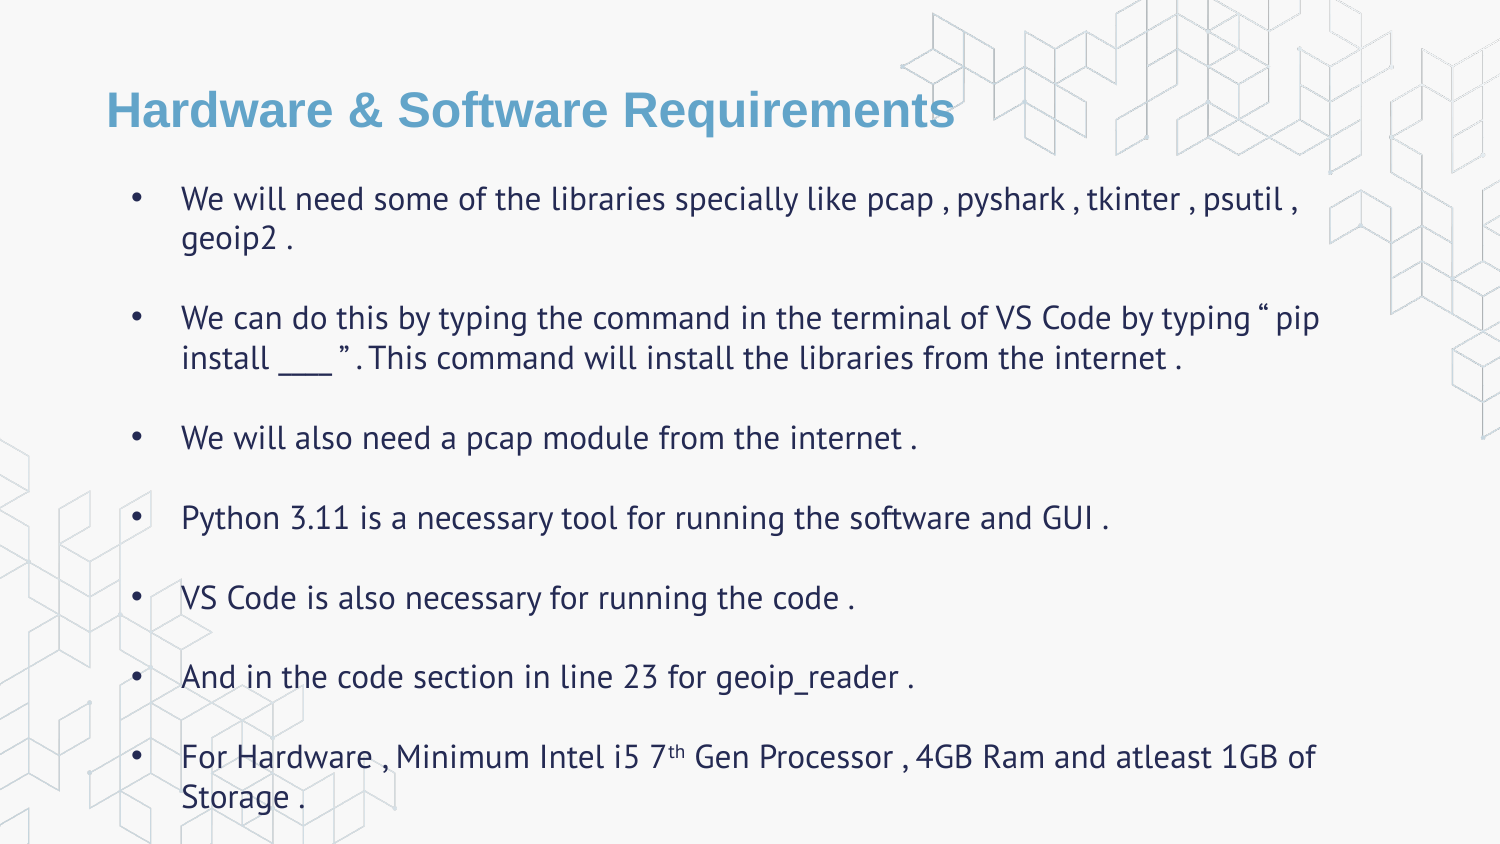

# Hardware & Software Requirements
We will need some of the libraries specially like pcap , pyshark , tkinter , psutil , geoip2 .

We can do this by typing the command in the terminal of VS Code by typing “ pip install ____ ” . This command will install the libraries from the internet .

We will also need a pcap module from the internet .

Python 3.11 is a necessary tool for running the software and GUI .

VS Code is also necessary for running the code .

And in the code section in line 23 for geoip_reader .

For Hardware , Minimum Intel i5 7th Gen Processor , 4GB Ram and atleast 1GB of Storage .